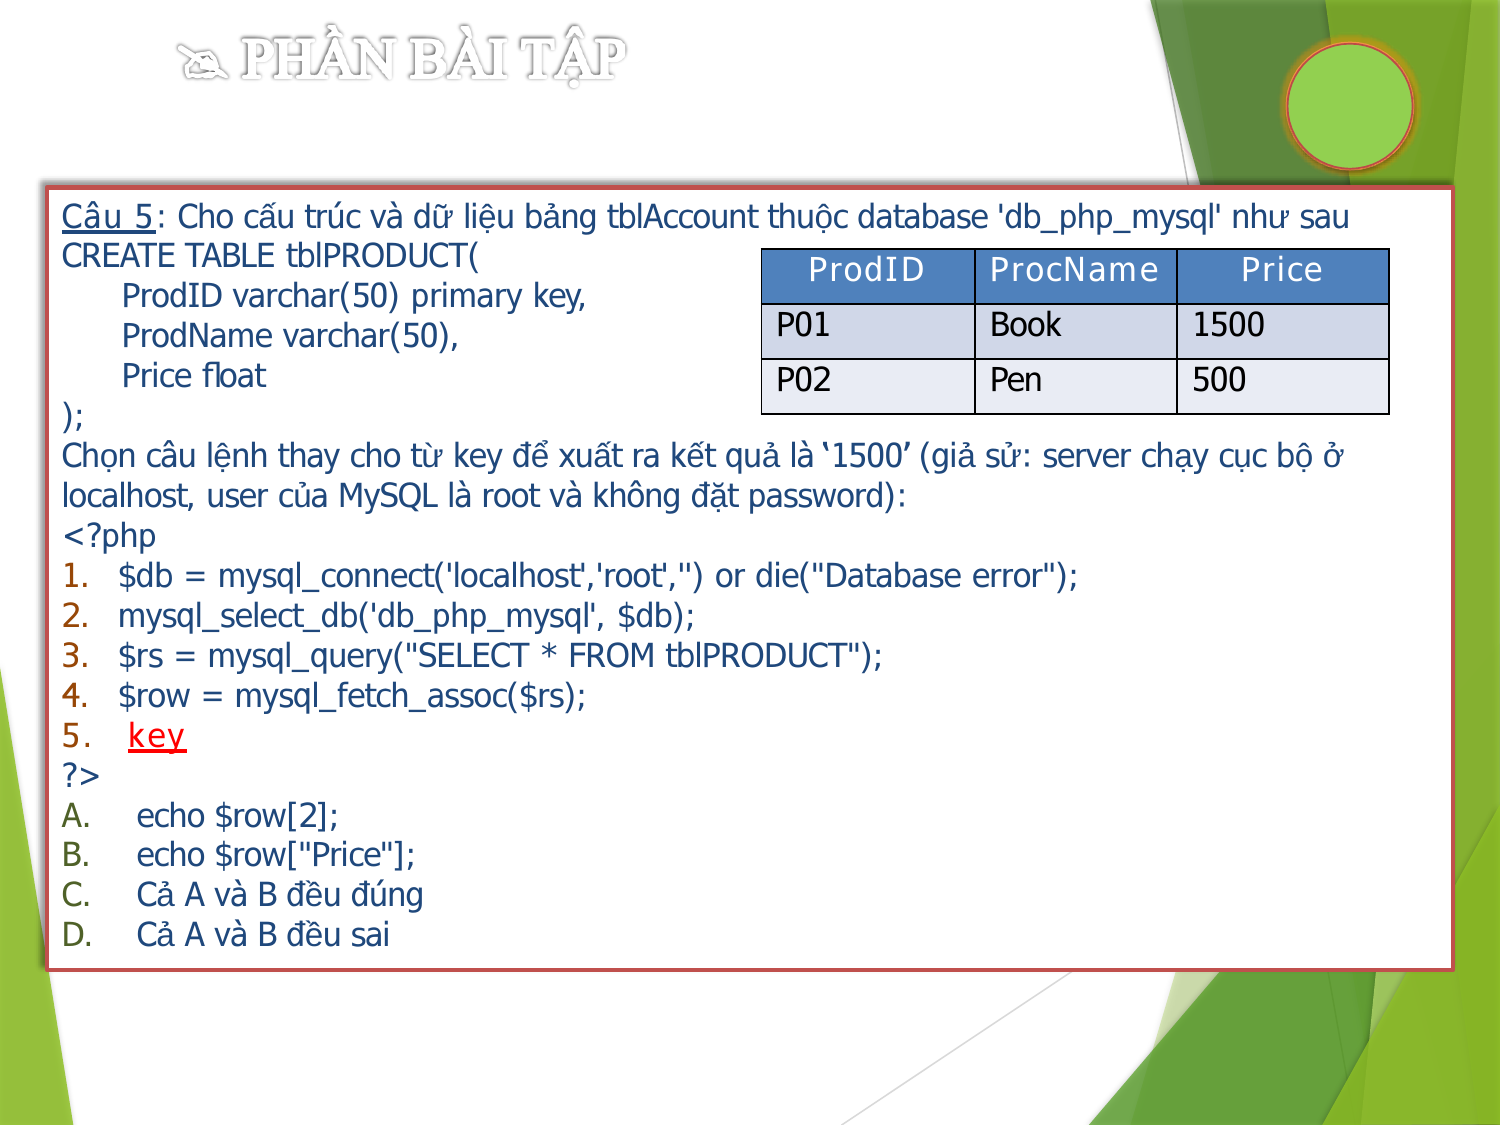

Câu 5: Cho cấu trúc và dữ liệu bảng tblAccount thuộc database 'db_php_mysql' như sau  CREATE TABLE tblPRODUCT(
ProdID varchar(50) primary key,  ProdName varchar(50),
Price float
);
Chọn câu lệnh thay cho từ key để xuất ra kết quả là ‘1500’ (giả sử: server chạy cục bộ ở  localhost, user của MySQL là root và không đặt password):
<?php
$db = mysql_connect('localhost','root','') or die("Database error");
mysql_select_db('db_php_mysql', $db);
$rs = mysql_query("SELECT * FROM tblPRODUCT");
$row = mysql_fetch_assoc($rs);
key
?>
echo $row[2];
echo $row["Price"];
Cả A và B đều đúng
Cả A và B đều sai
| ProdID | ProcName | Price |
| --- | --- | --- |
| P01 | Book | 1500 |
| P02 | Pen | 500 |